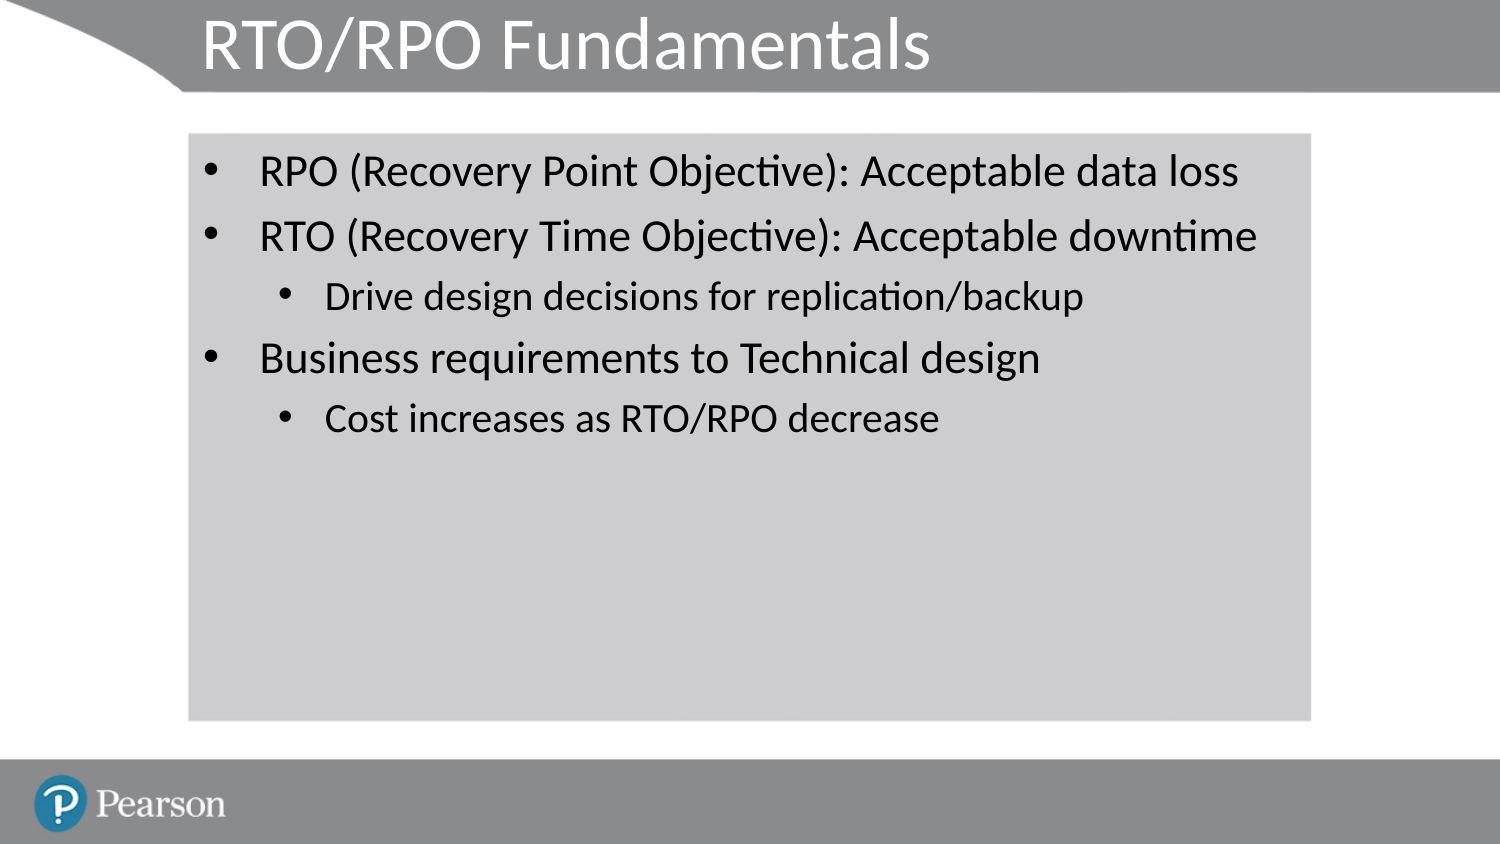

# RTO/RPO Fundamentals
RPO (Recovery Point Objective): Acceptable data loss
RTO (Recovery Time Objective): Acceptable downtime
Drive design decisions for replication/backup
Business requirements to Technical design
Cost increases as RTO/RPO decrease